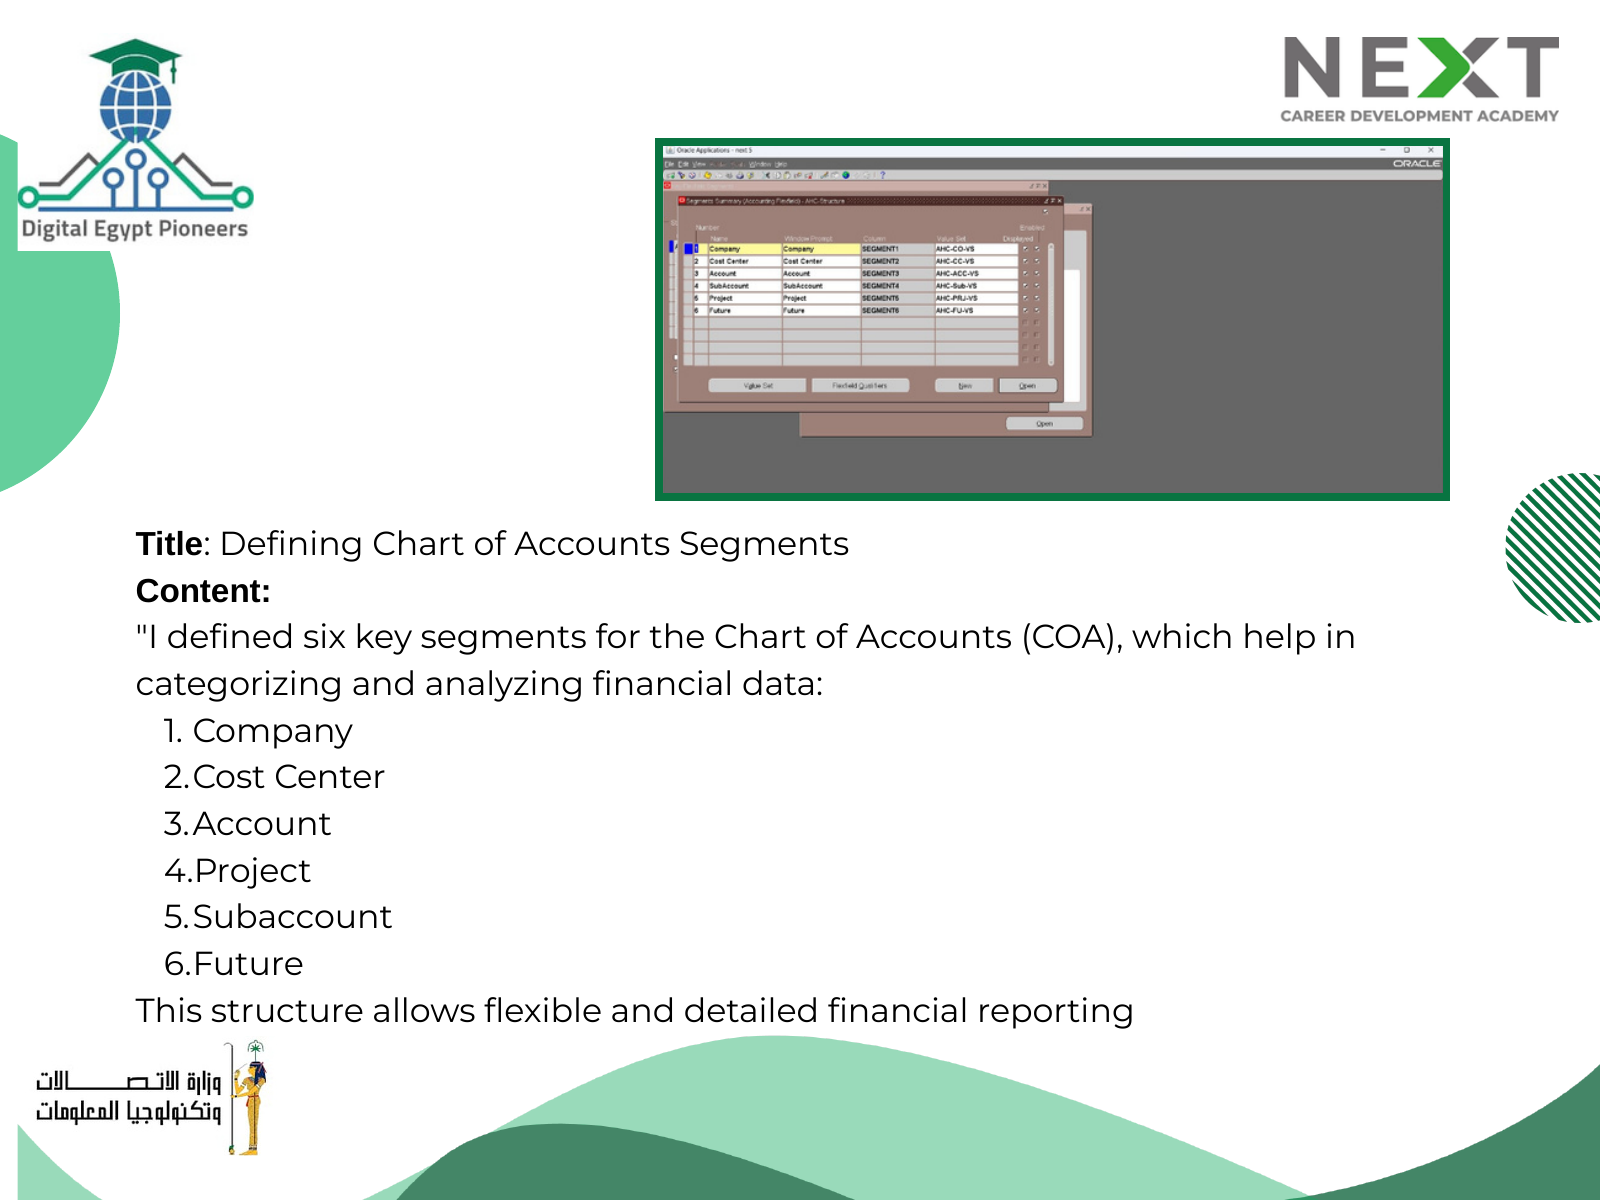

Title: Defining Chart of Accounts Segments
Content:
"I defined six key segments for the Chart of Accounts (COA), which help in categorizing and analyzing financial data:
Company
Cost Center
Account
Project
Subaccount
Future
This structure allows flexible and detailed financial reporting